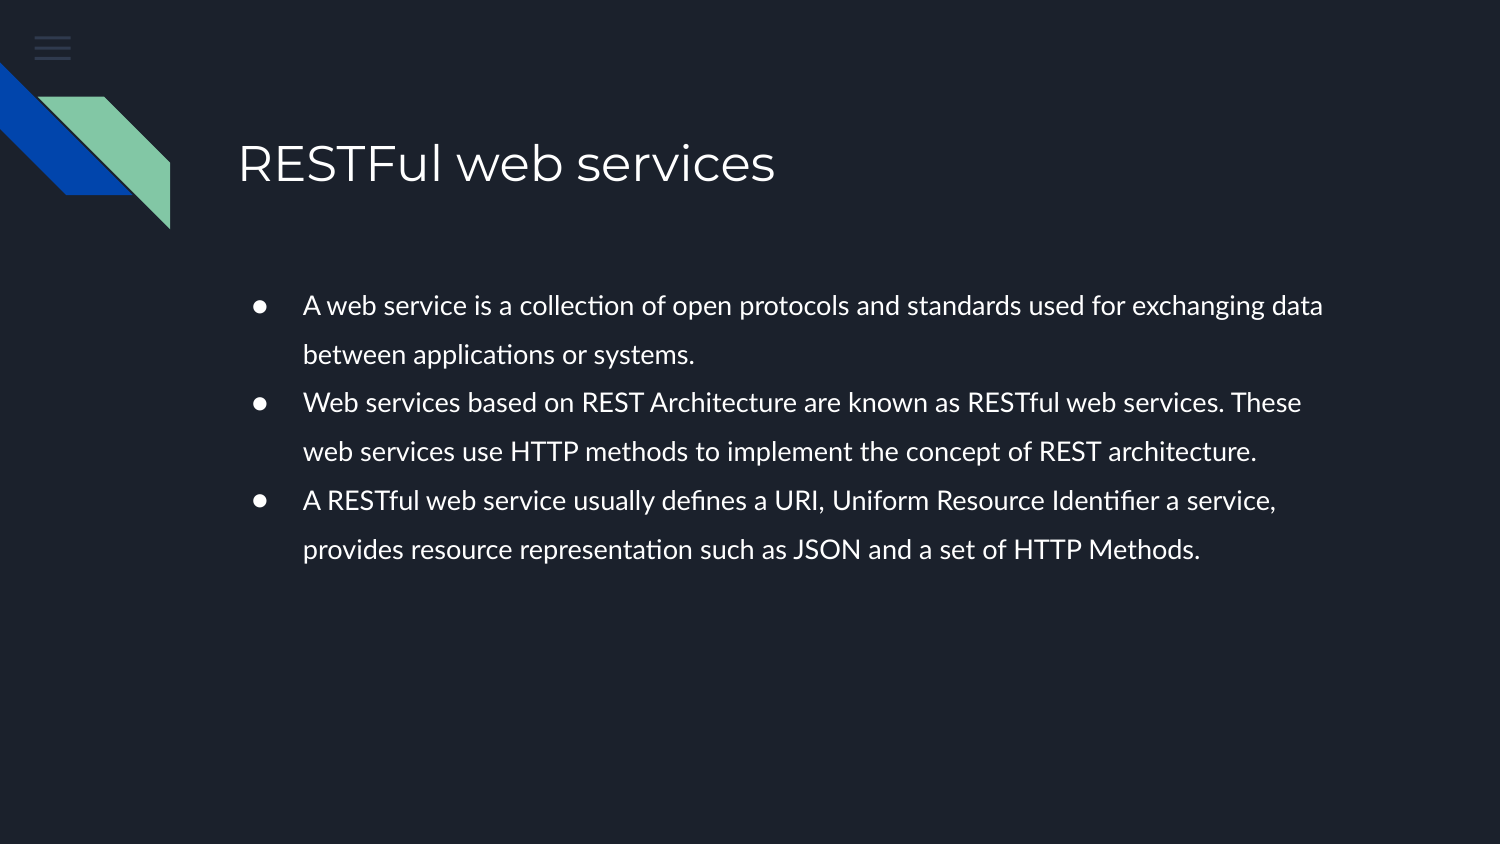

# RESTFul web services

A web service is a collection of open protocols and standards used for exchanging data between applications or systems.
Web services based on REST Architecture are known as RESTful web services. These web services use HTTP methods to implement the concept of REST architecture.
A RESTful web service usually defines a URI, Uniform Resource Identifier a service, provides resource representation such as JSON and a set of HTTP Methods.